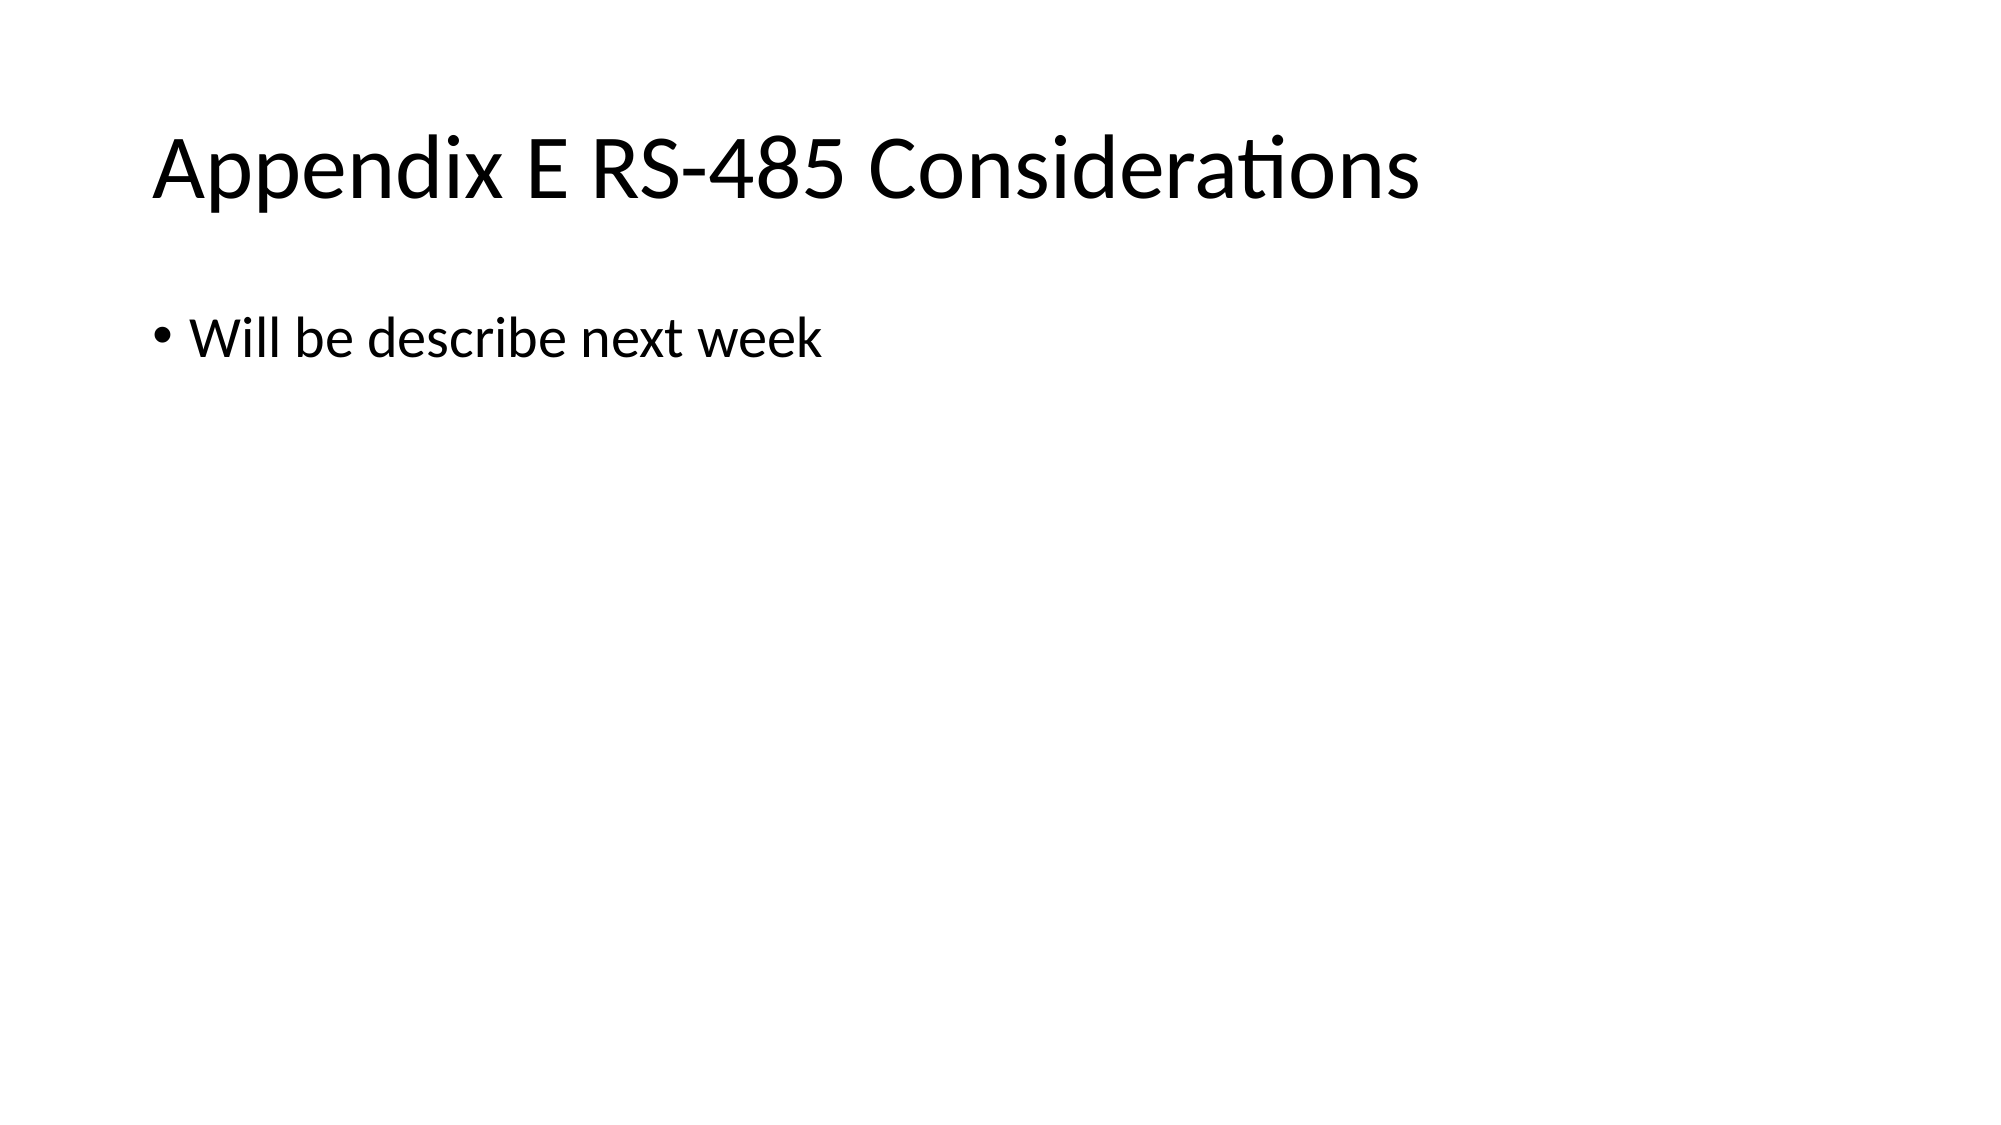

# Appendix E RS-485 Considerations
Will be describe next week